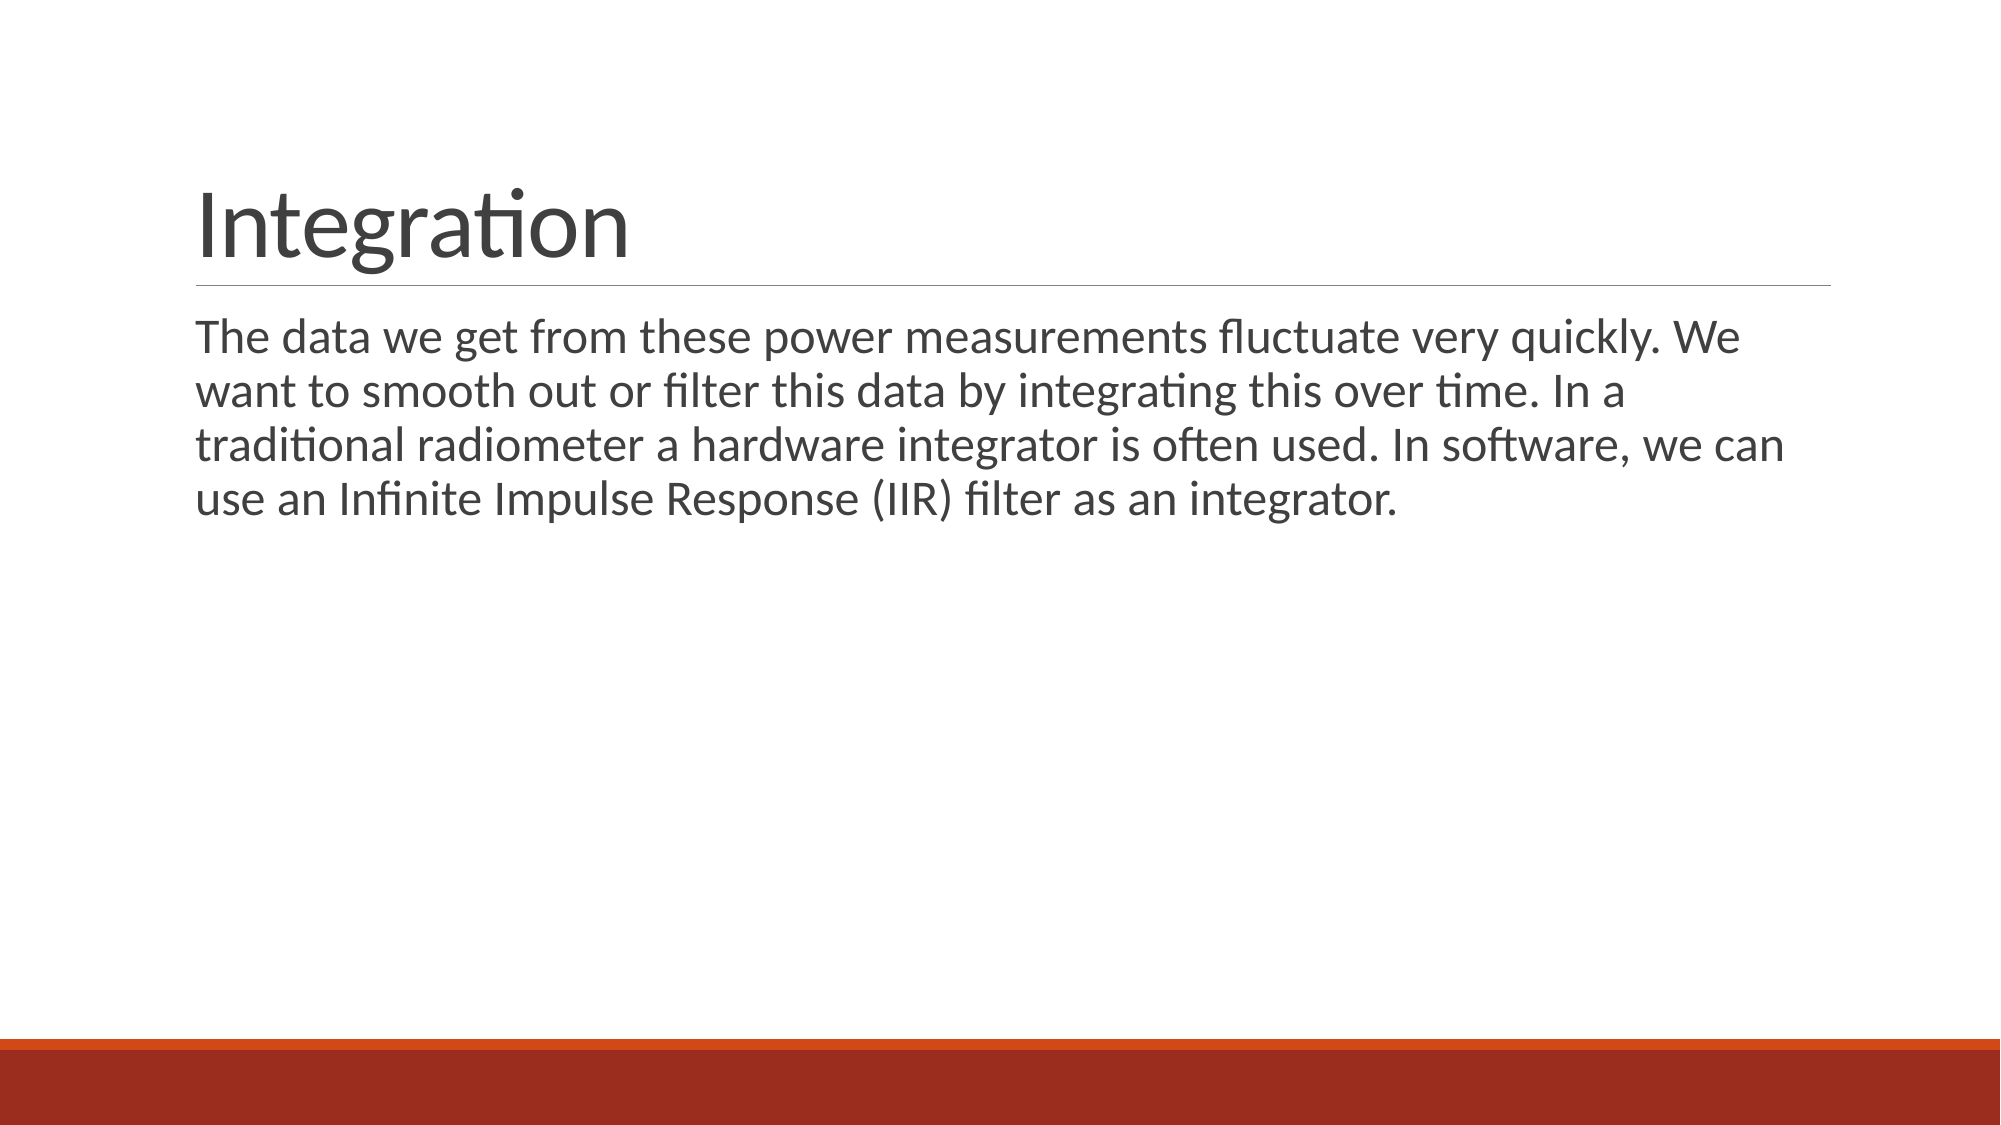

# Integration
The data we get from these power measurements fluctuate very quickly. We want to smooth out or filter this data by integrating this over time. In a traditional radiometer a hardware integrator is often used. In software, we can use an Infinite Impulse Response (IIR) filter as an integrator.